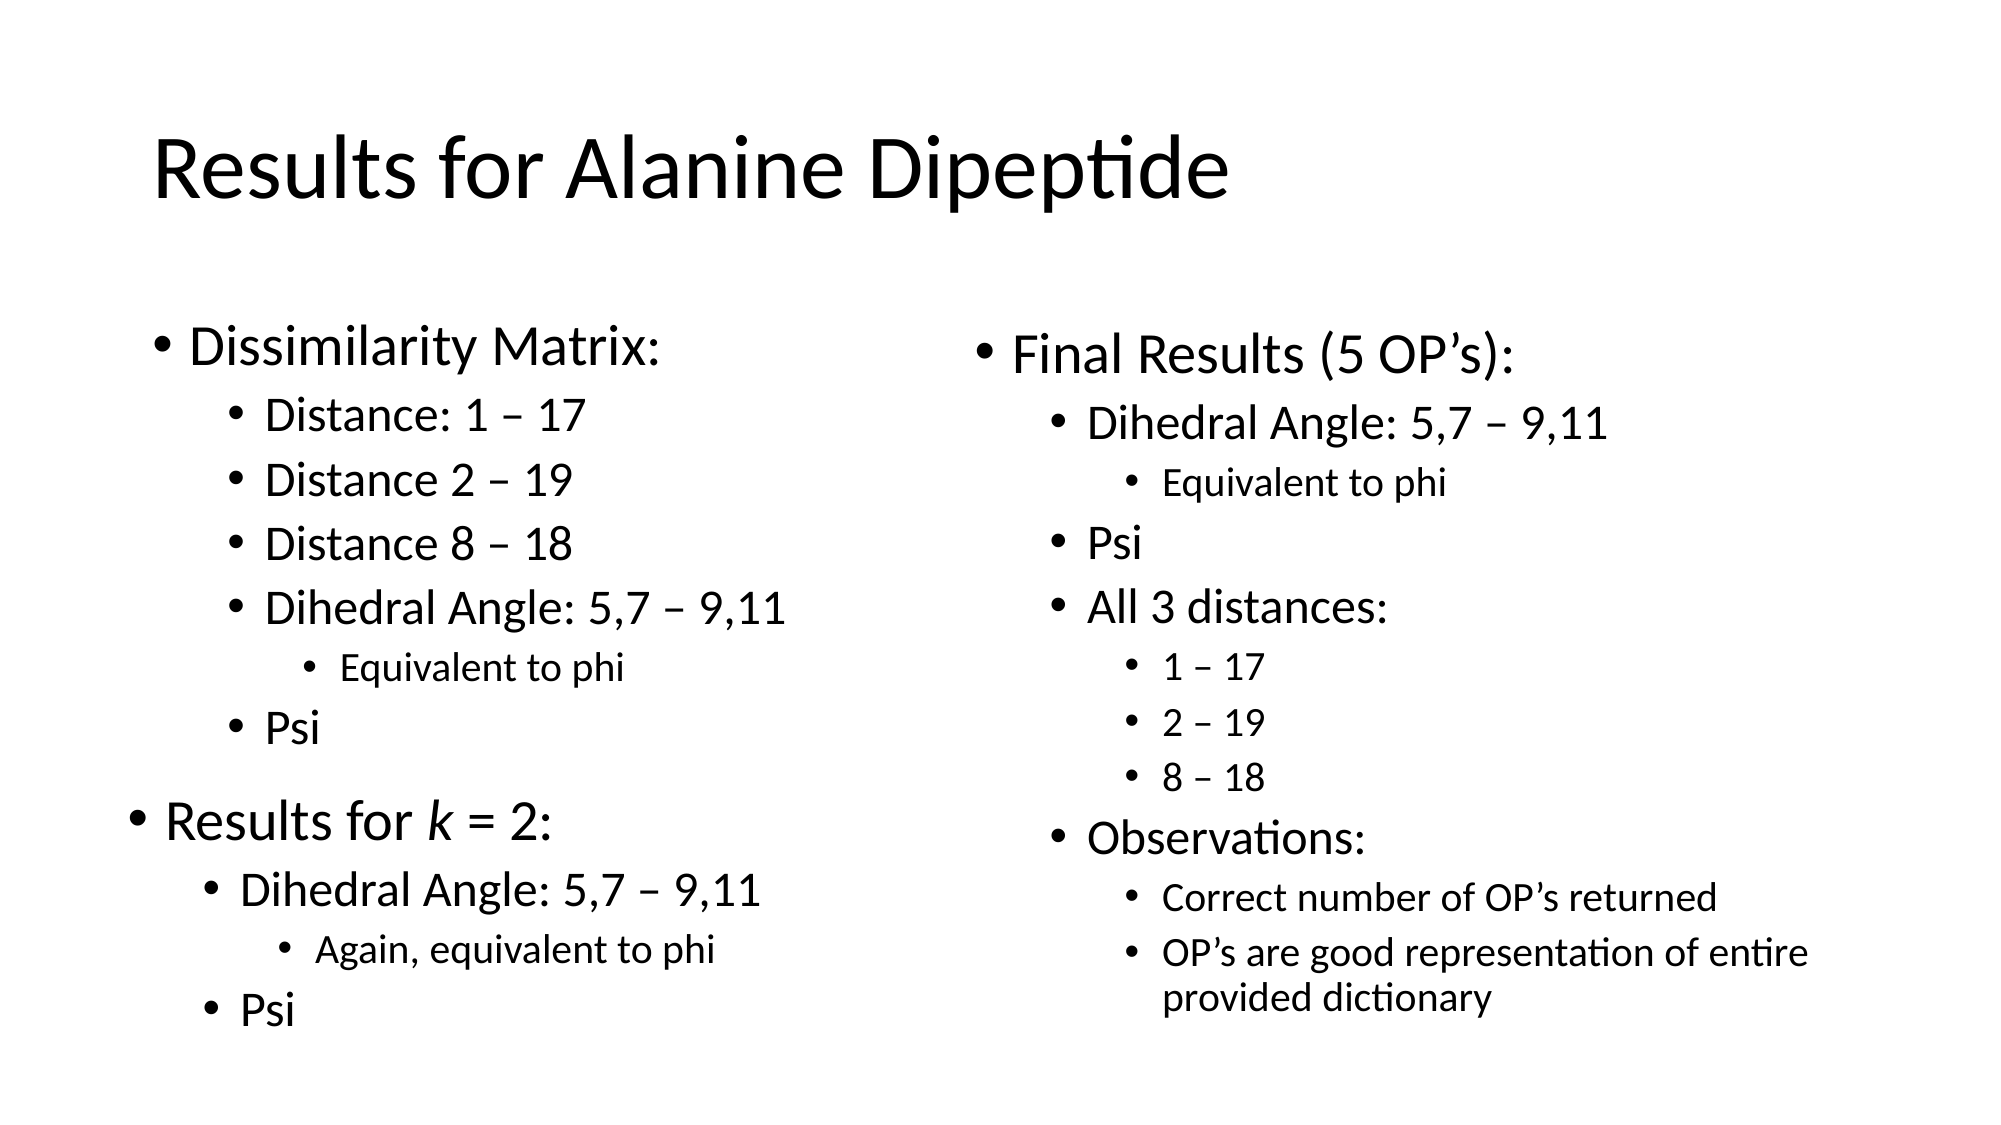

# Results for Alanine Dipeptide
Dissimilarity Matrix:
Distance: 1 – 17
Distance 2 – 19
Distance 8 – 18
Dihedral Angle: 5,7 – 9,11
Equivalent to phi
Psi
Final Results (5 OP’s):
Dihedral Angle: 5,7 – 9,11
Equivalent to phi
Psi
All 3 distances:
1 – 17
2 – 19
8 – 18
Observations:
Correct number of OP’s returned
OP’s are good representation of entire provided dictionary

Results for k = 2:
Dihedral Angle: 5,7 – 9,11
Again, equivalent to phi
Psi